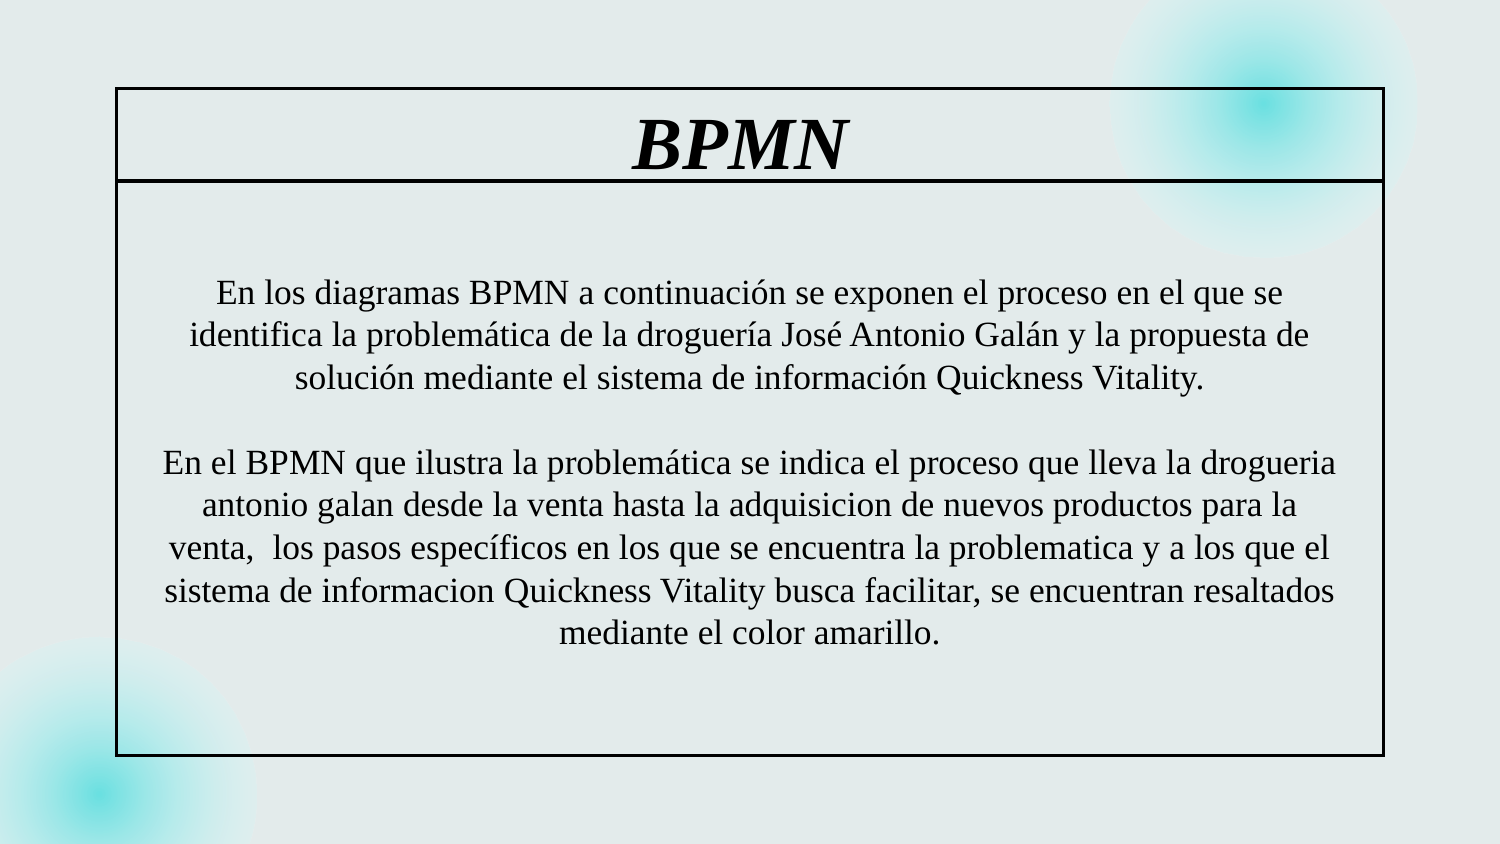

BPMN
En los diagramas BPMN a continuación se exponen el proceso en el que se identifica la problemática de la droguería José Antonio Galán y la propuesta de solución mediante el sistema de información Quickness Vitality.

En el BPMN que ilustra la problemática se indica el proceso que lleva la drogueria antonio galan desde la venta hasta la adquisicion de nuevos productos para la venta,  los pasos específicos en los que se encuentra la problematica y a los que el sistema de informacion Quickness Vitality busca facilitar, se encuentran resaltados mediante el color amarillo.